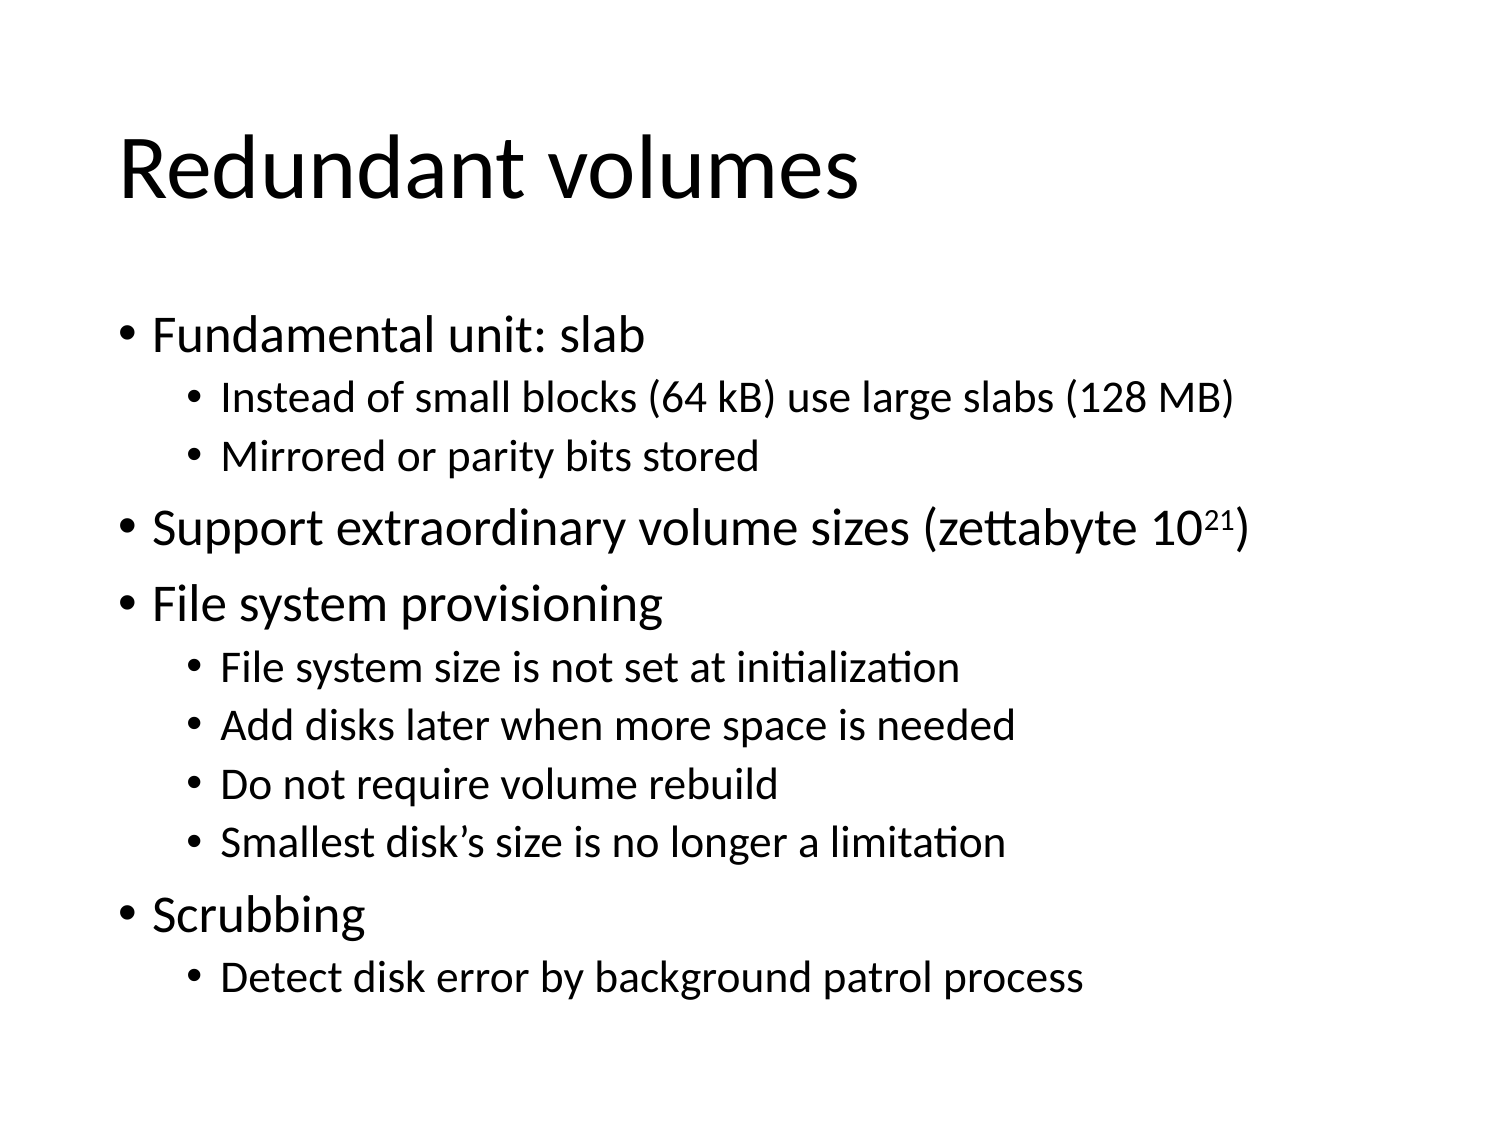

# Redundant volumes
Fundamental unit: slab
Instead of small blocks (64 kB) use large slabs (128 MB)
Mirrored or parity bits stored
Support extraordinary volume sizes (zettabyte 1021)
File system provisioning
File system size is not set at initialization
Add disks later when more space is needed
Do not require volume rebuild
Smallest disk’s size is no longer a limitation
Scrubbing
Detect disk error by background patrol process